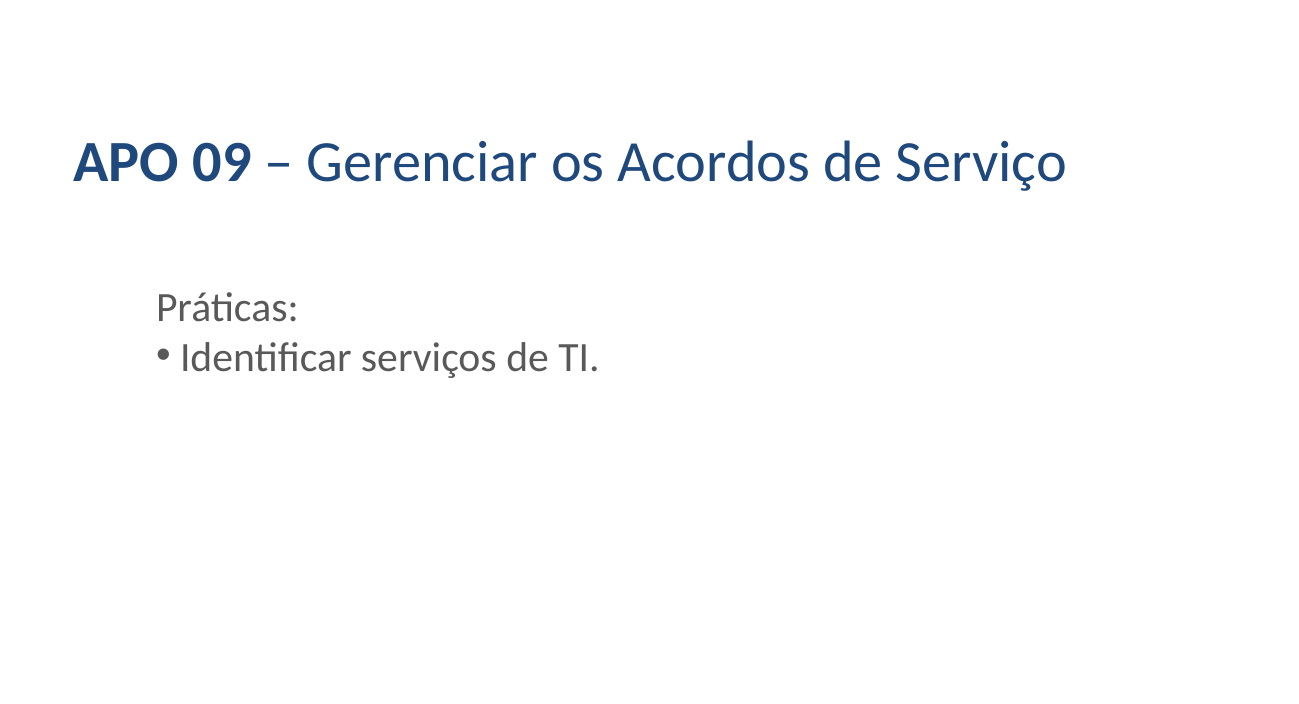

APO 09 – Gerenciar os Acordos de Serviço

Práticas:
 Identificar serviços de TI.